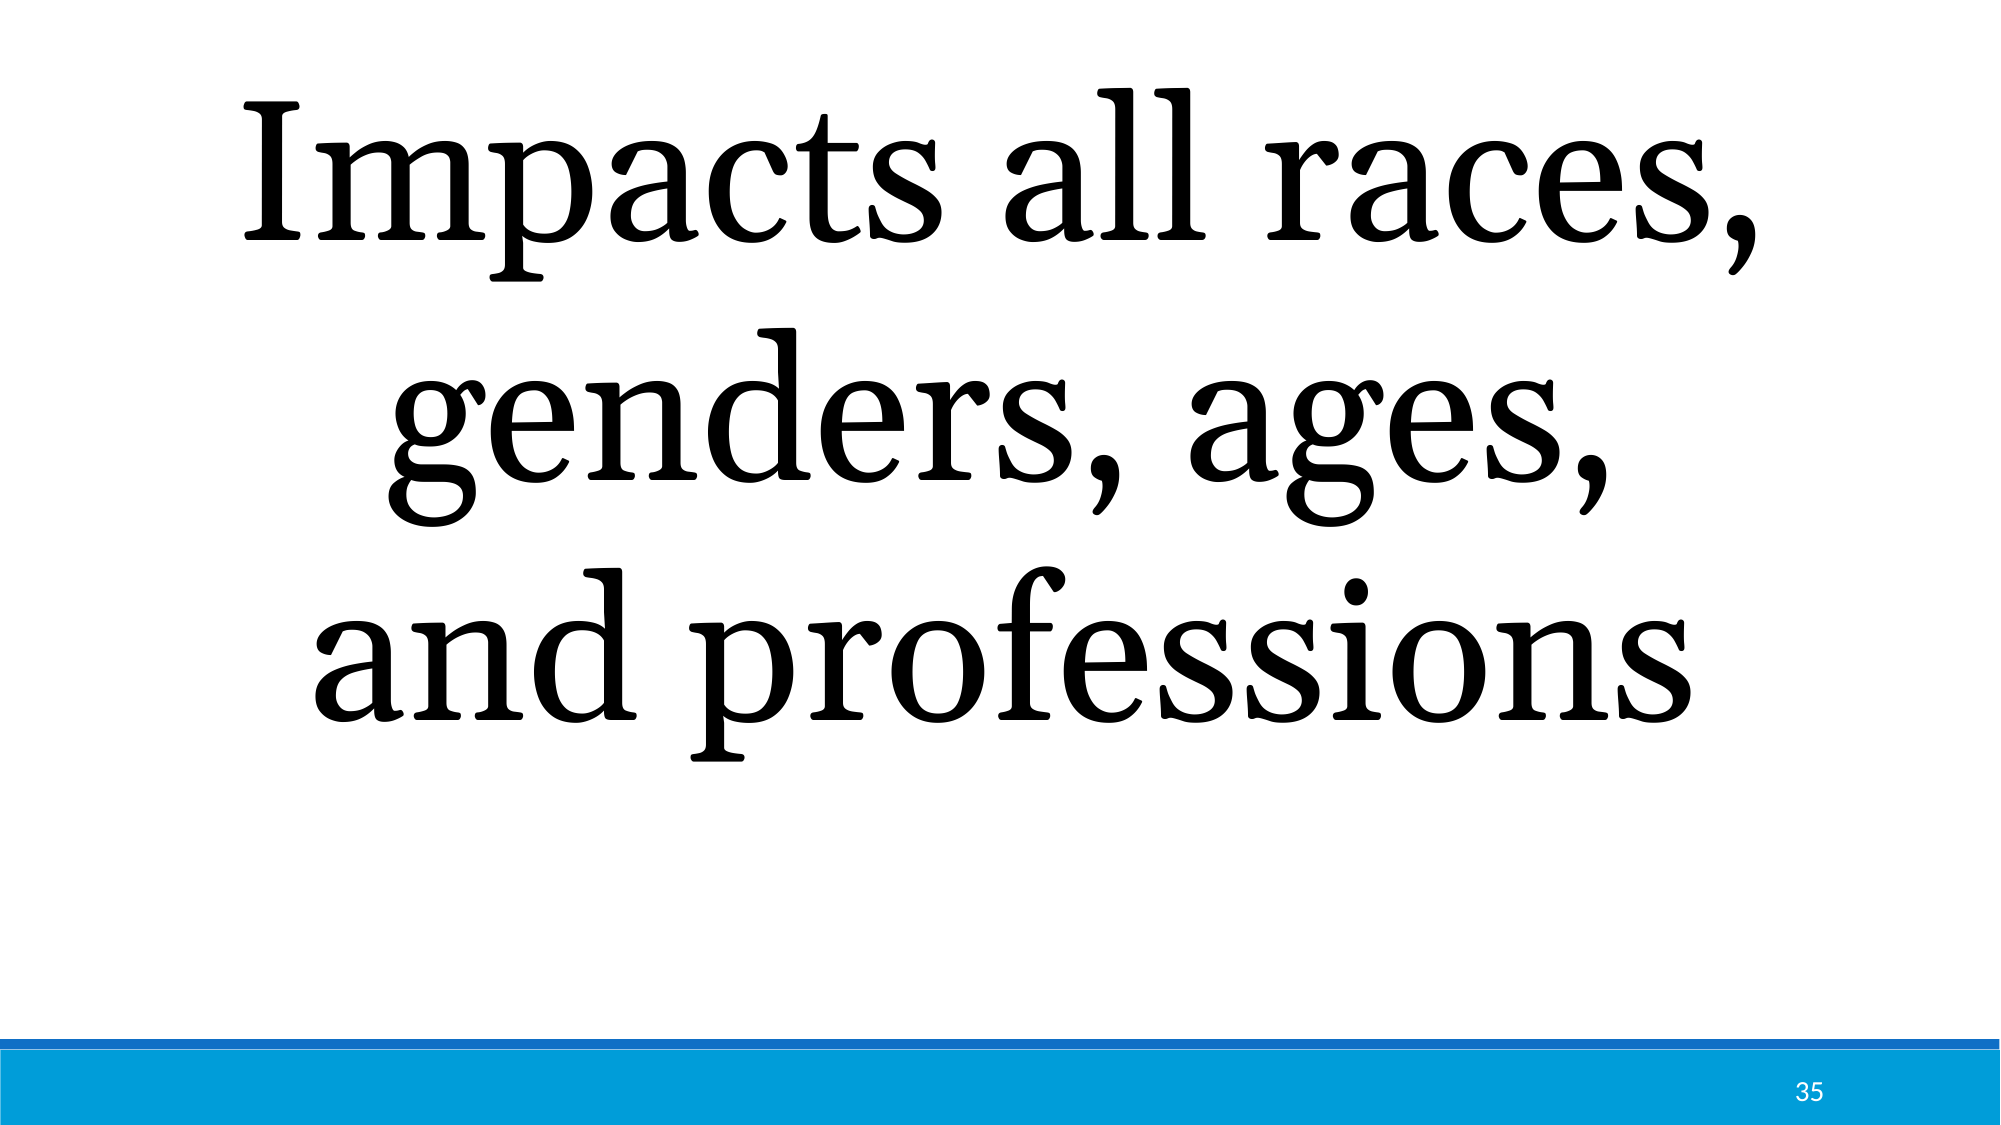

Impacts all races,
genders, ages,
and professions
35